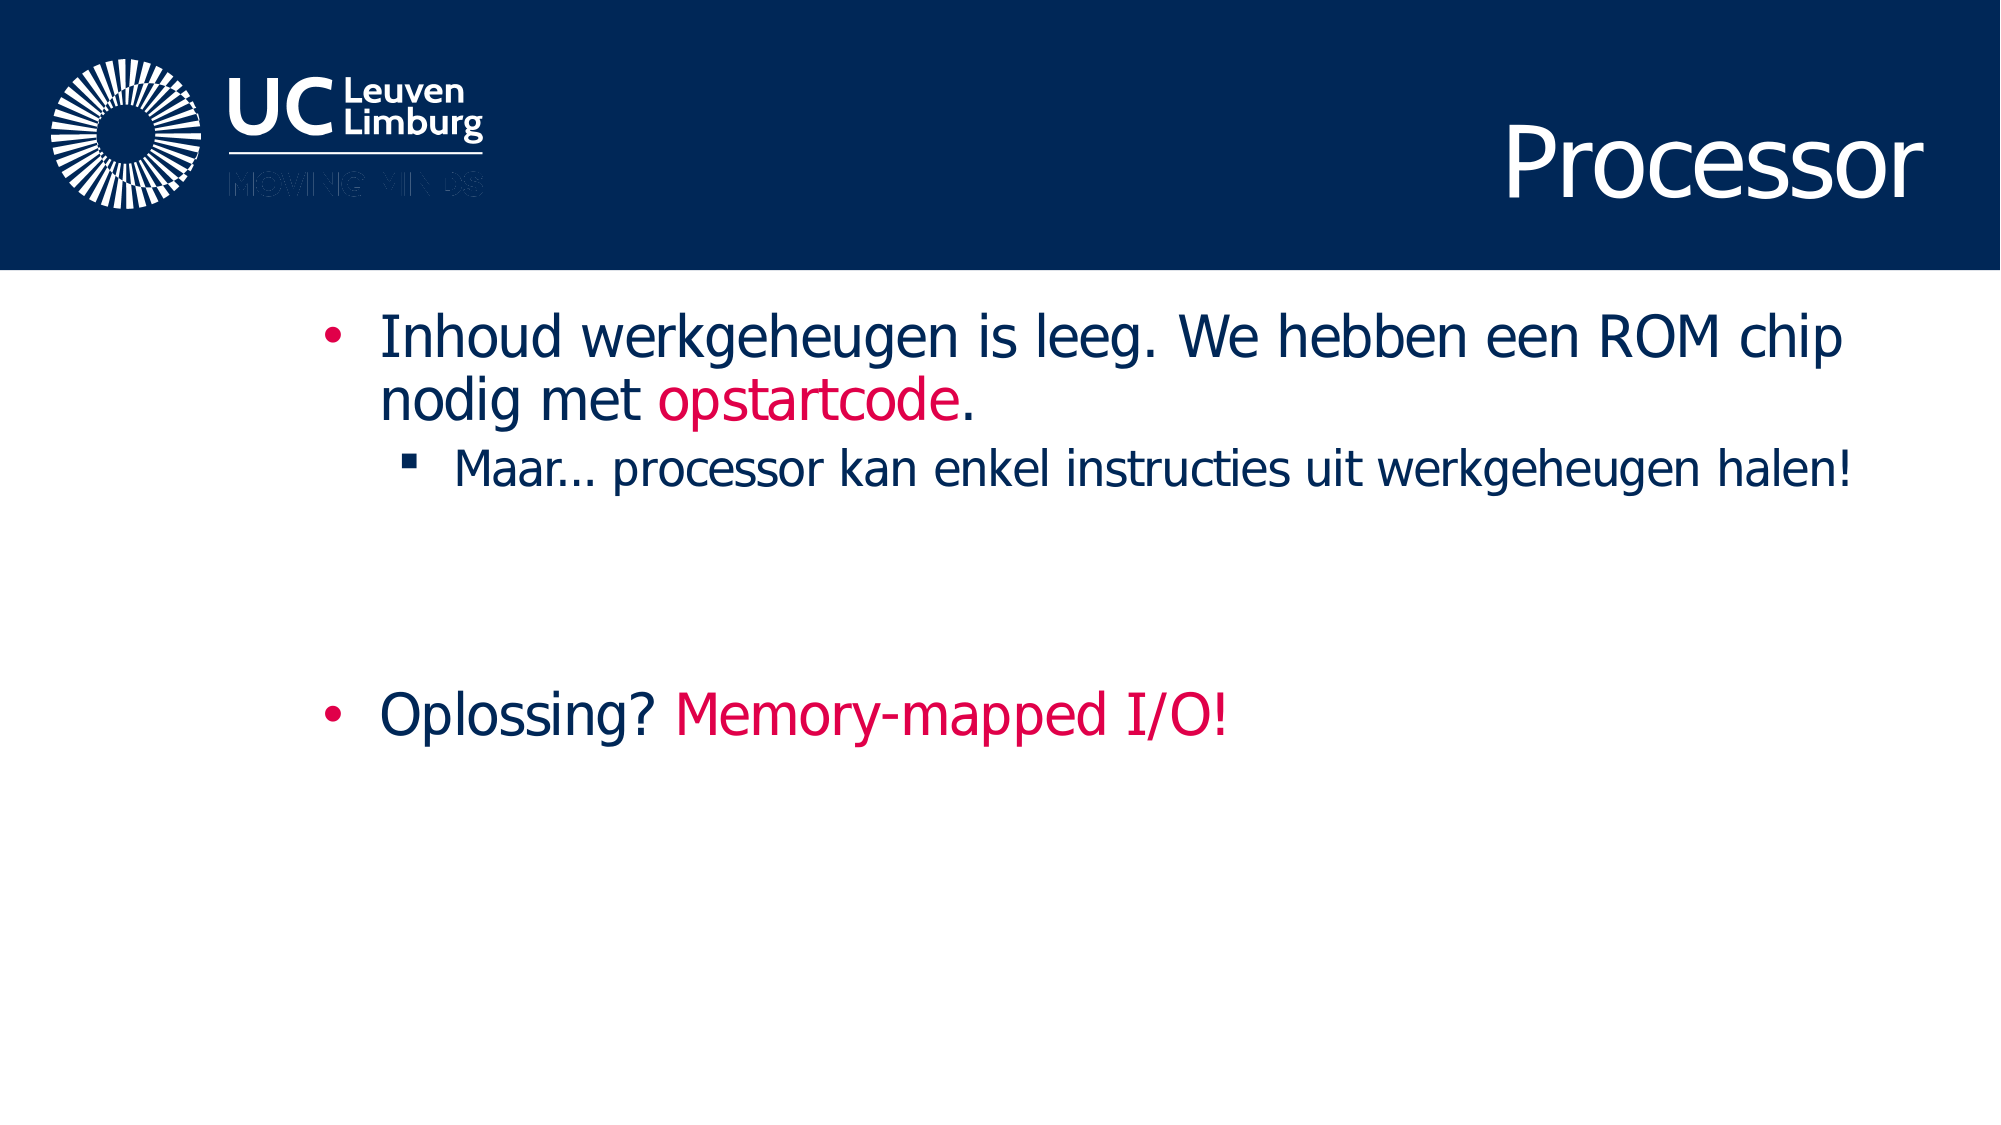

# Processor
Inhoud werkgeheugen is leeg. We hebben een ROM chip nodig met opstartcode.
Maar… processor kan enkel instructies uit werkgeheugen halen!

Oplossing? Memory-mapped I/O!